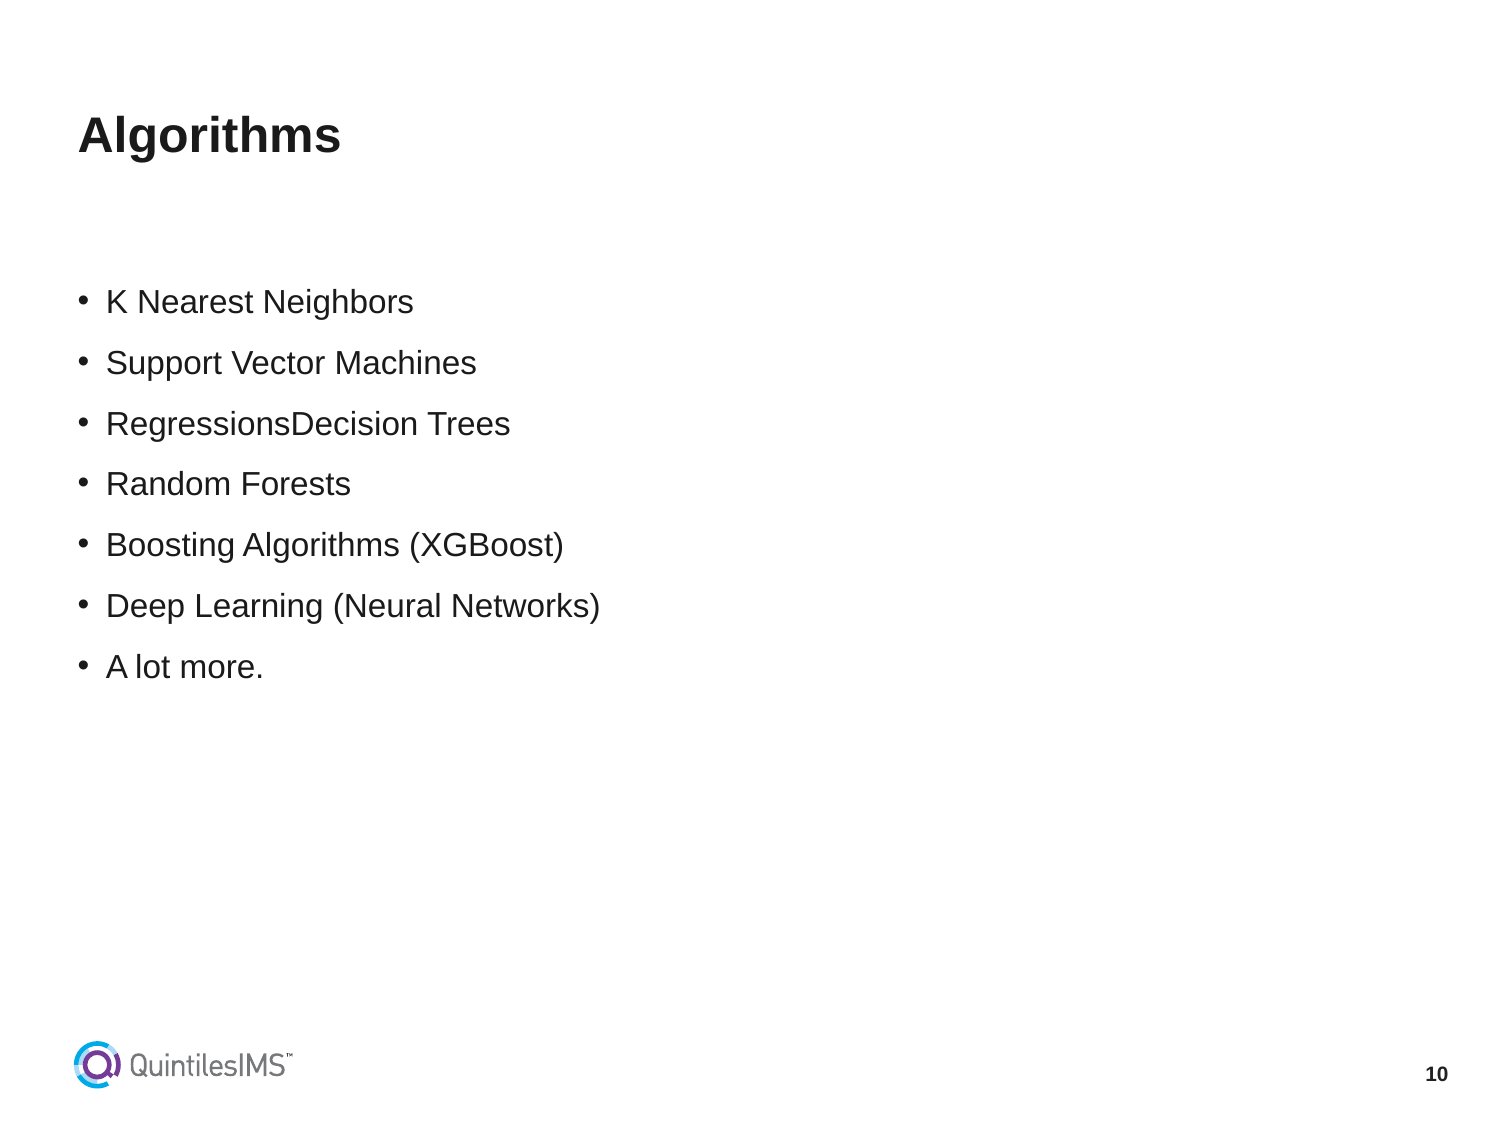

# Algorithms
K Nearest Neighbors
Support Vector Machines
RegressionsDecision Trees
Random Forests
Boosting Algorithms (XGBoost)
Deep Learning (Neural Networks)
A lot more.